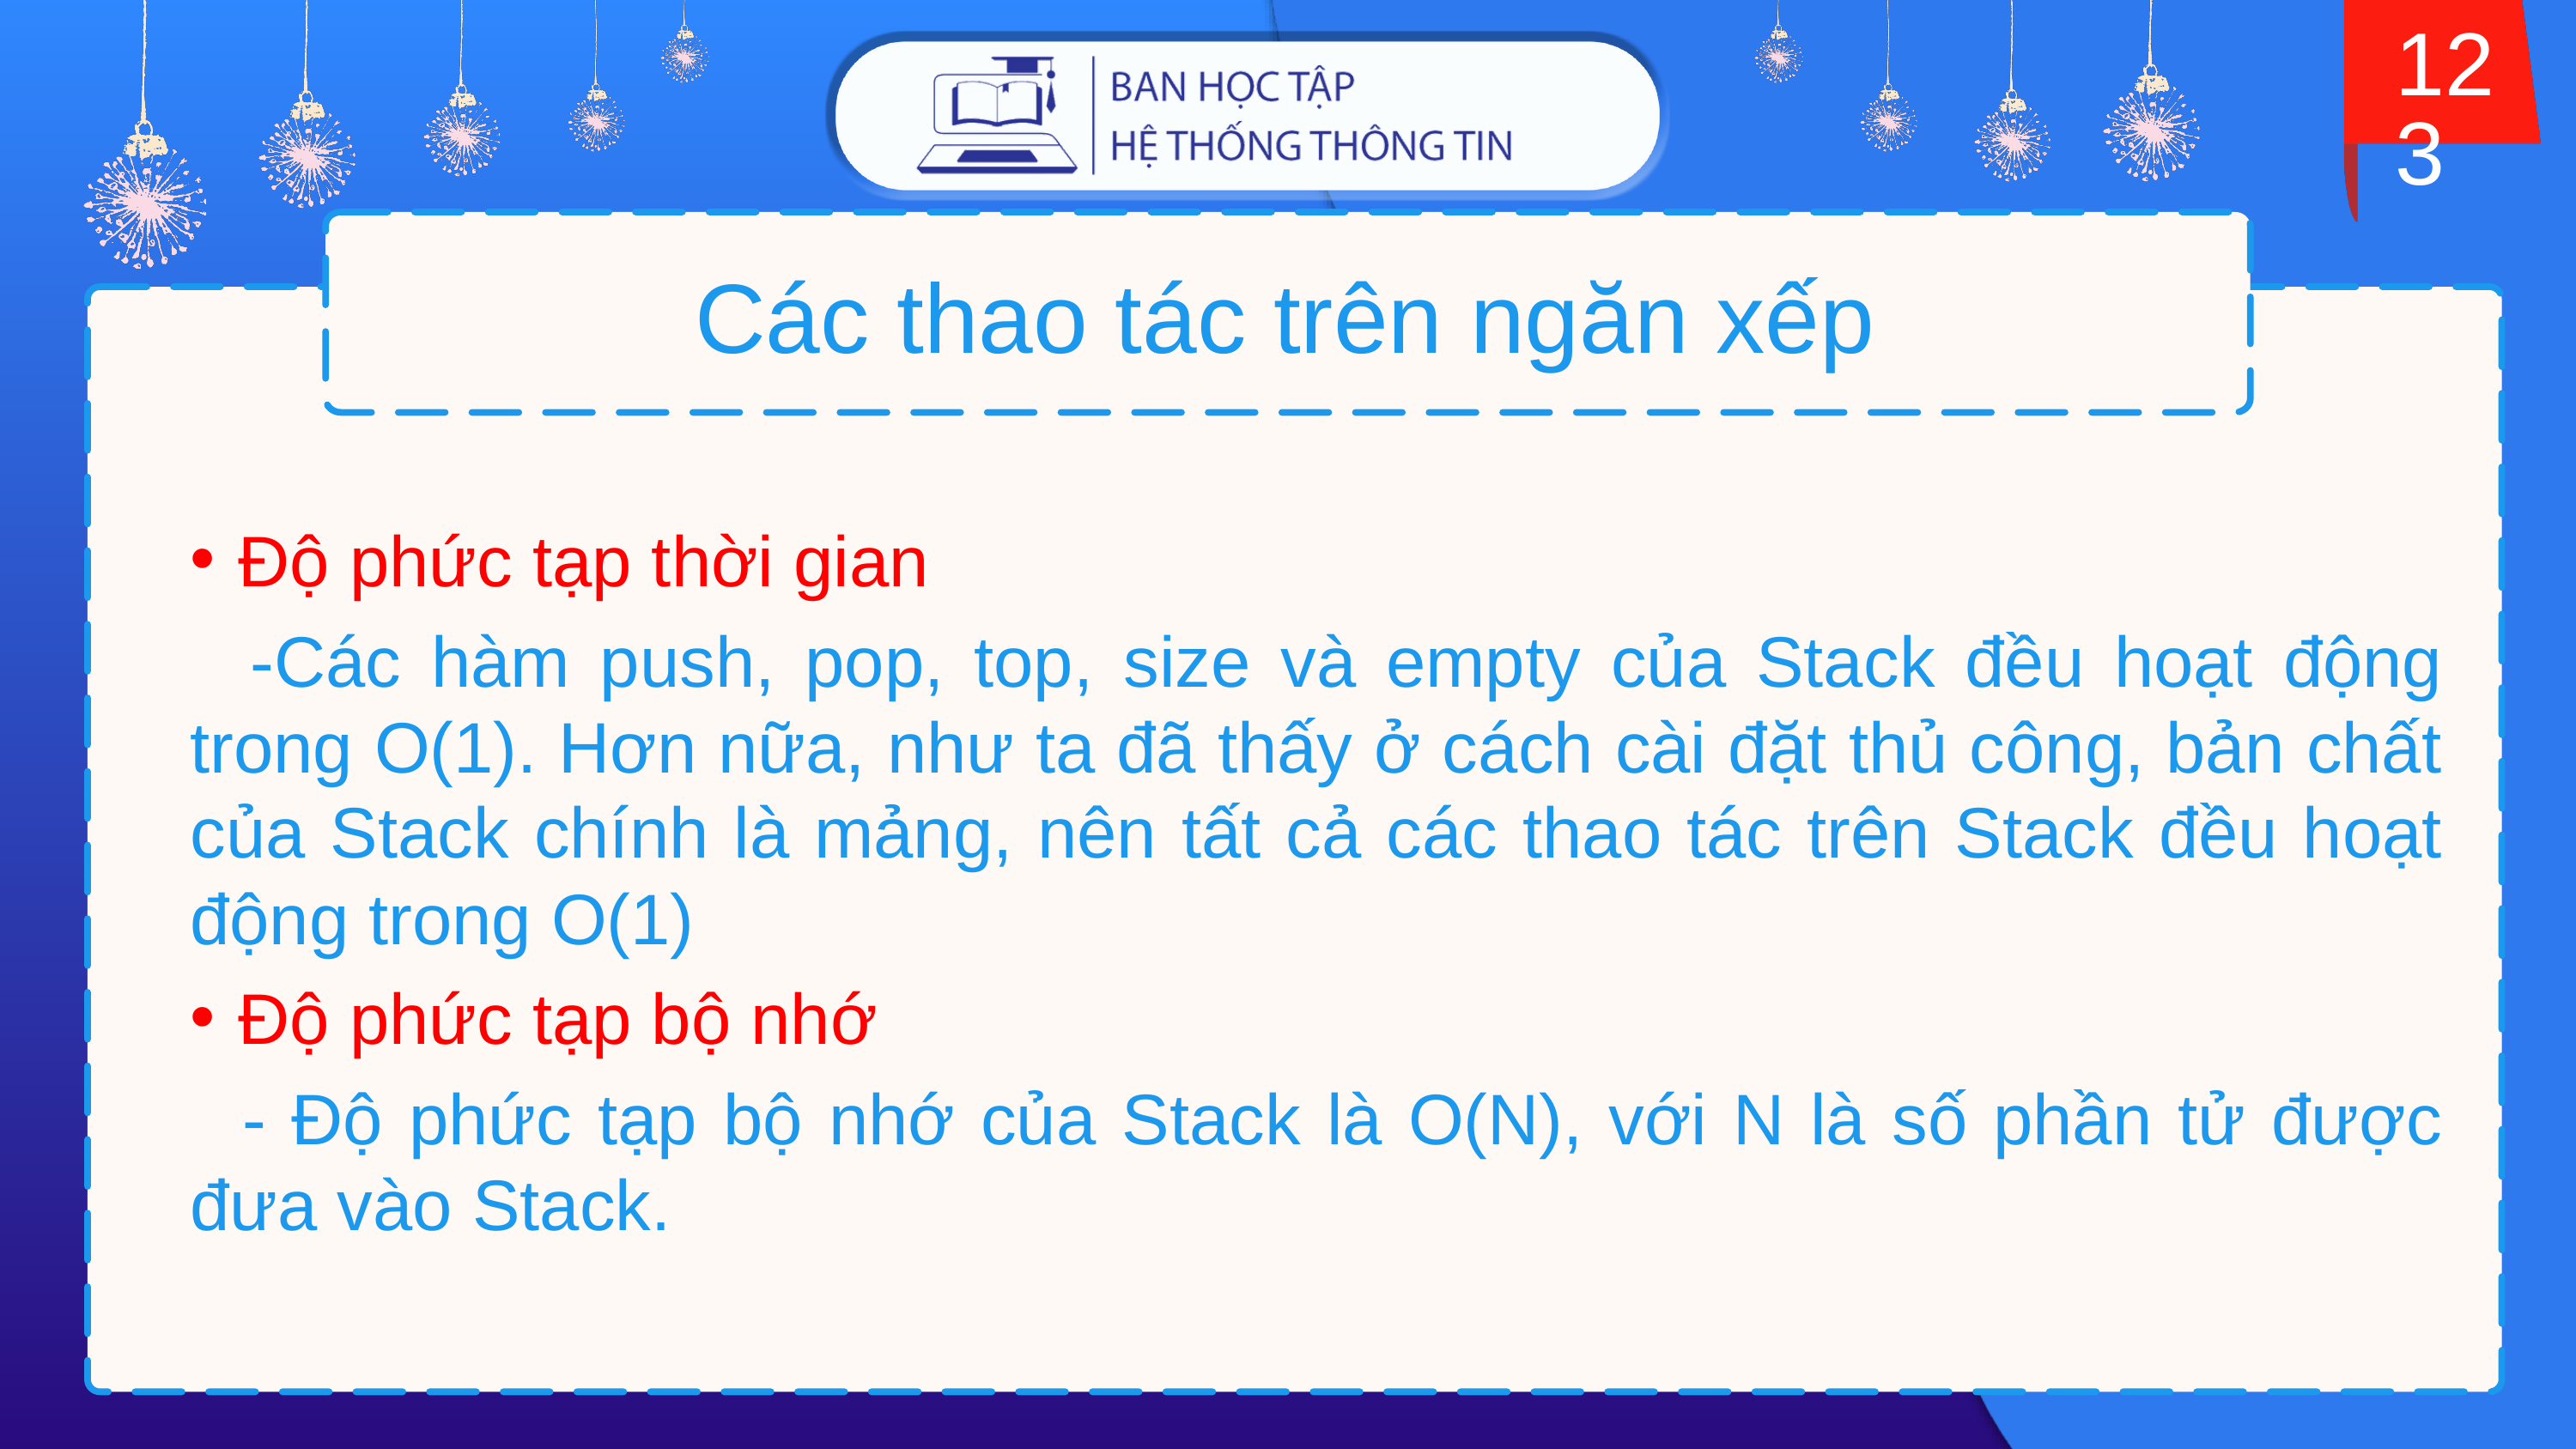

123

# Các thao tác trên ngăn xếp

Độ phức tạp thời gian
  -Các hàm push, pop, top, size và empty của Stack đều hoạt động trong O(1). Hơn nữa, như ta đã thấy ở cách cài đặt thủ công, bản chất của Stack chính là mảng, nên tất cả các thao tác trên Stack đều hoạt động trong O(1)
Độ phức tạp bộ nhớ
  - Độ phức tạp bộ nhớ của Stack là O(N), với N là số phần tử được đưa vào Stack.